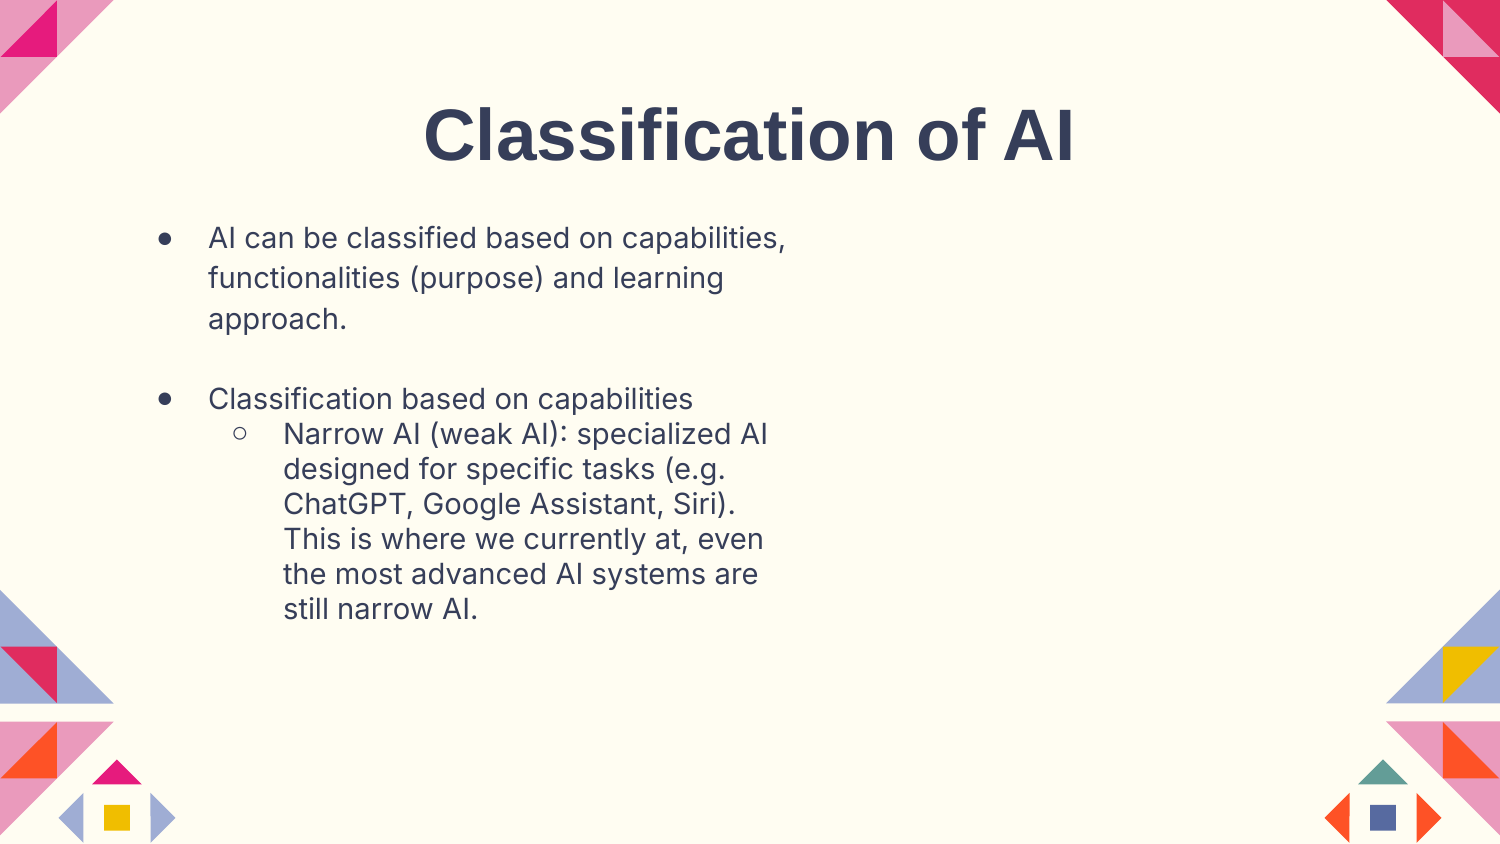

# Classification of AI
AI can be classified based on capabilities, functionalities (purpose) and learning approach.

Classification based on capabilities
Narrow AI (weak AI): specialized AI designed for specific tasks (e.g. ChatGPT, Google Assistant, Siri). This is where we currently at, even the most advanced AI systems are still narrow AI.